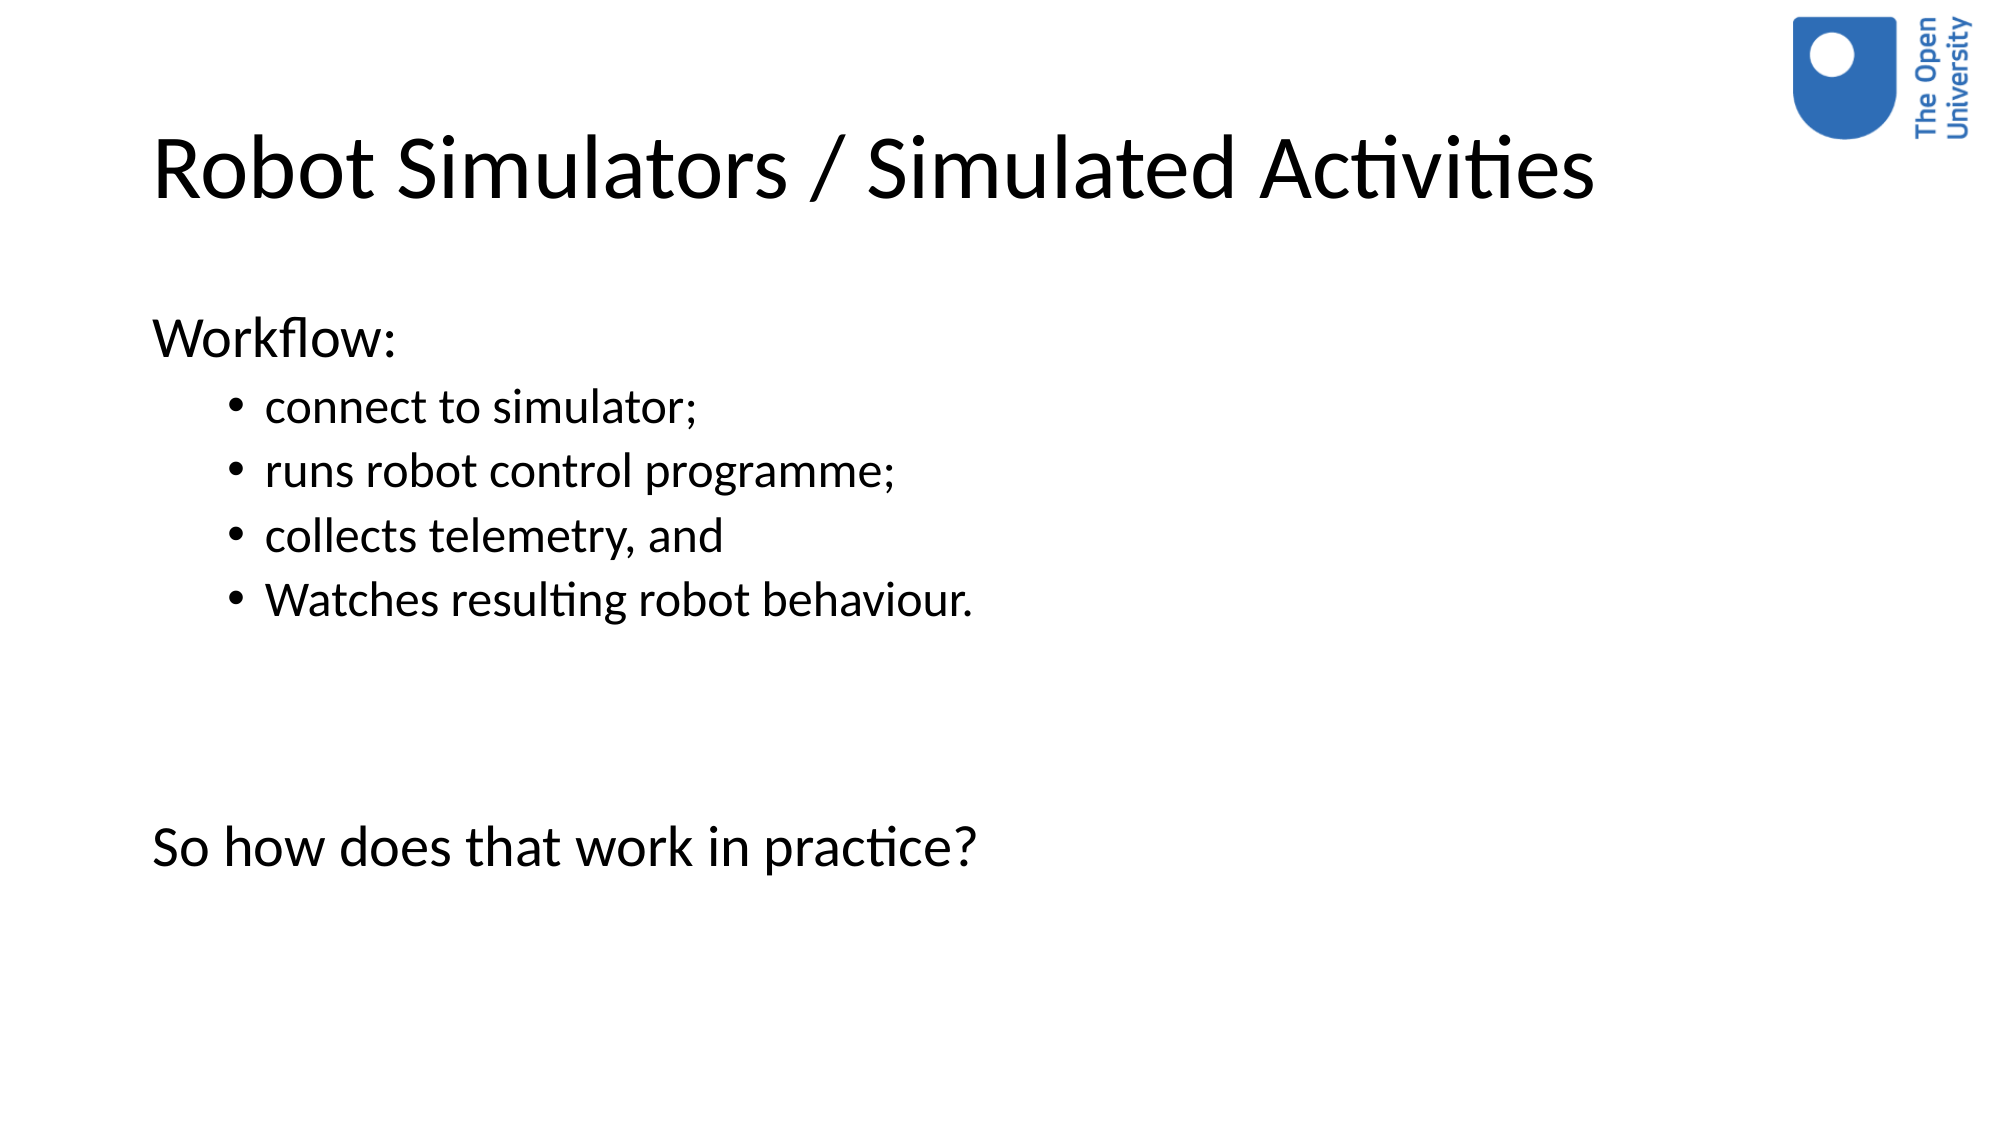

# Robot Simulators / Simulated Activities
Workflow:
connect to simulator;
runs robot control programme;
collects telemetry, and
Watches resulting robot behaviour.

So how does that work in practice?